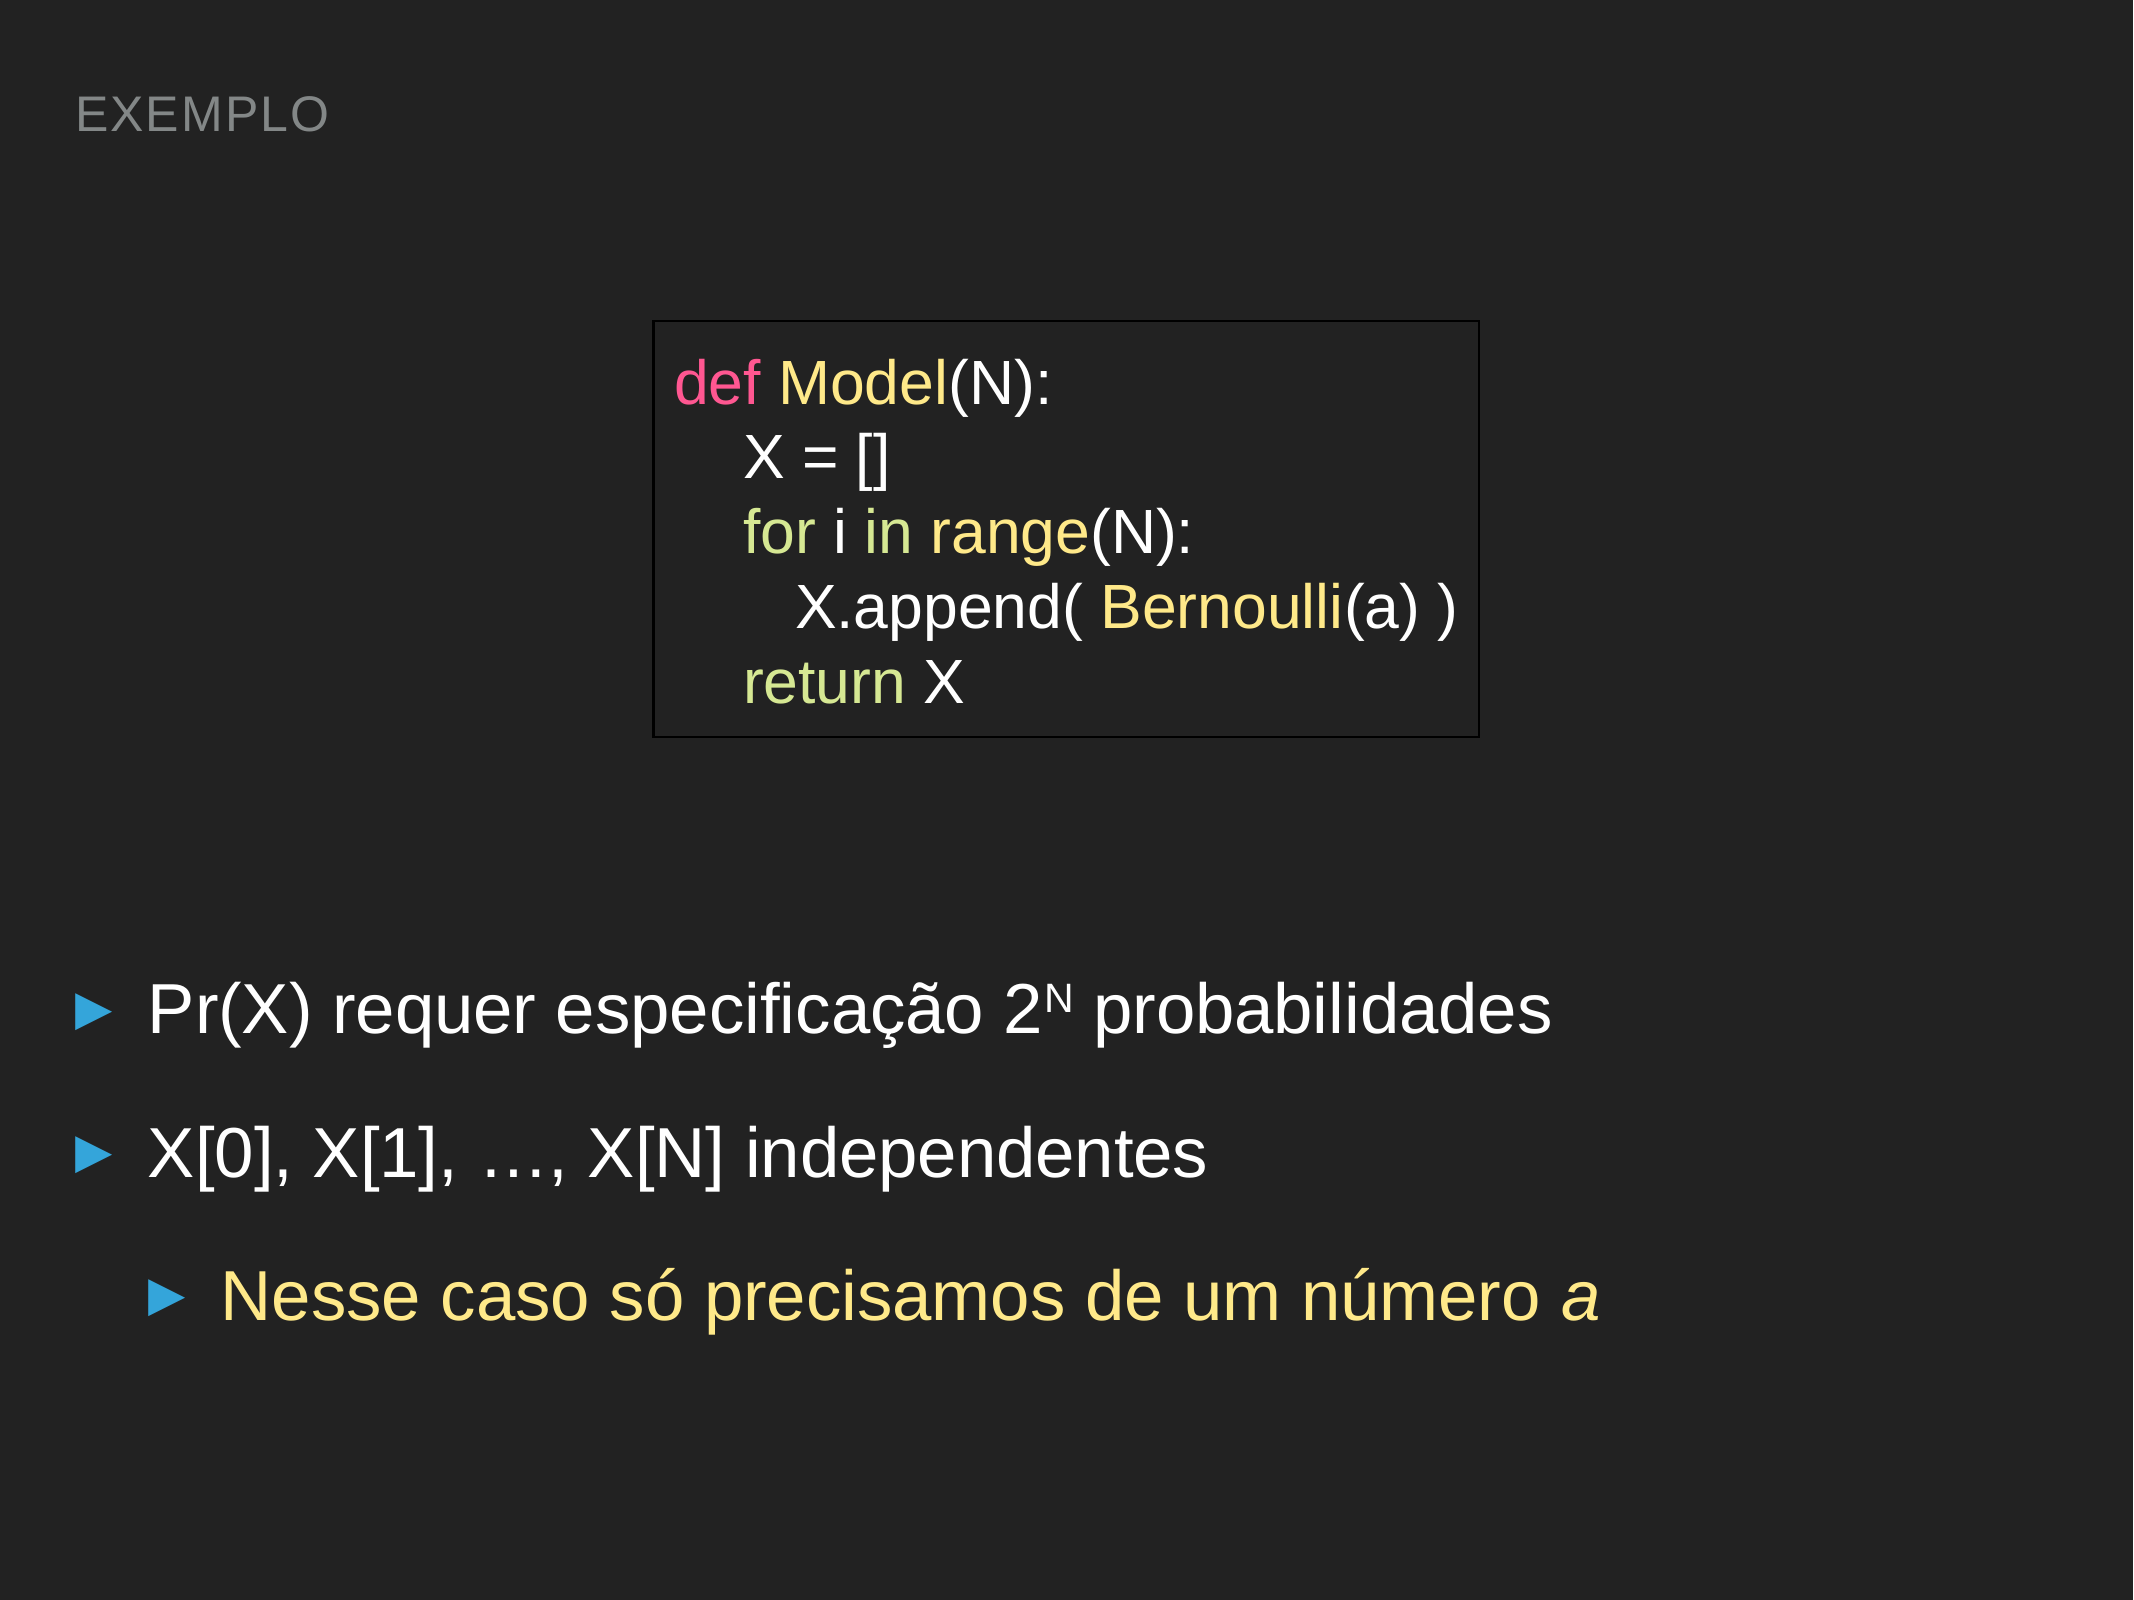

exemplo
def Model(N):
    X = []
    for i in range(N):
       X.append( Bernoulli(a) )
    return X
Pr(X) requer especificação 2N probabilidades
X[0], X[1], …, X[N] independentes
Nesse caso só precisamos de um número a